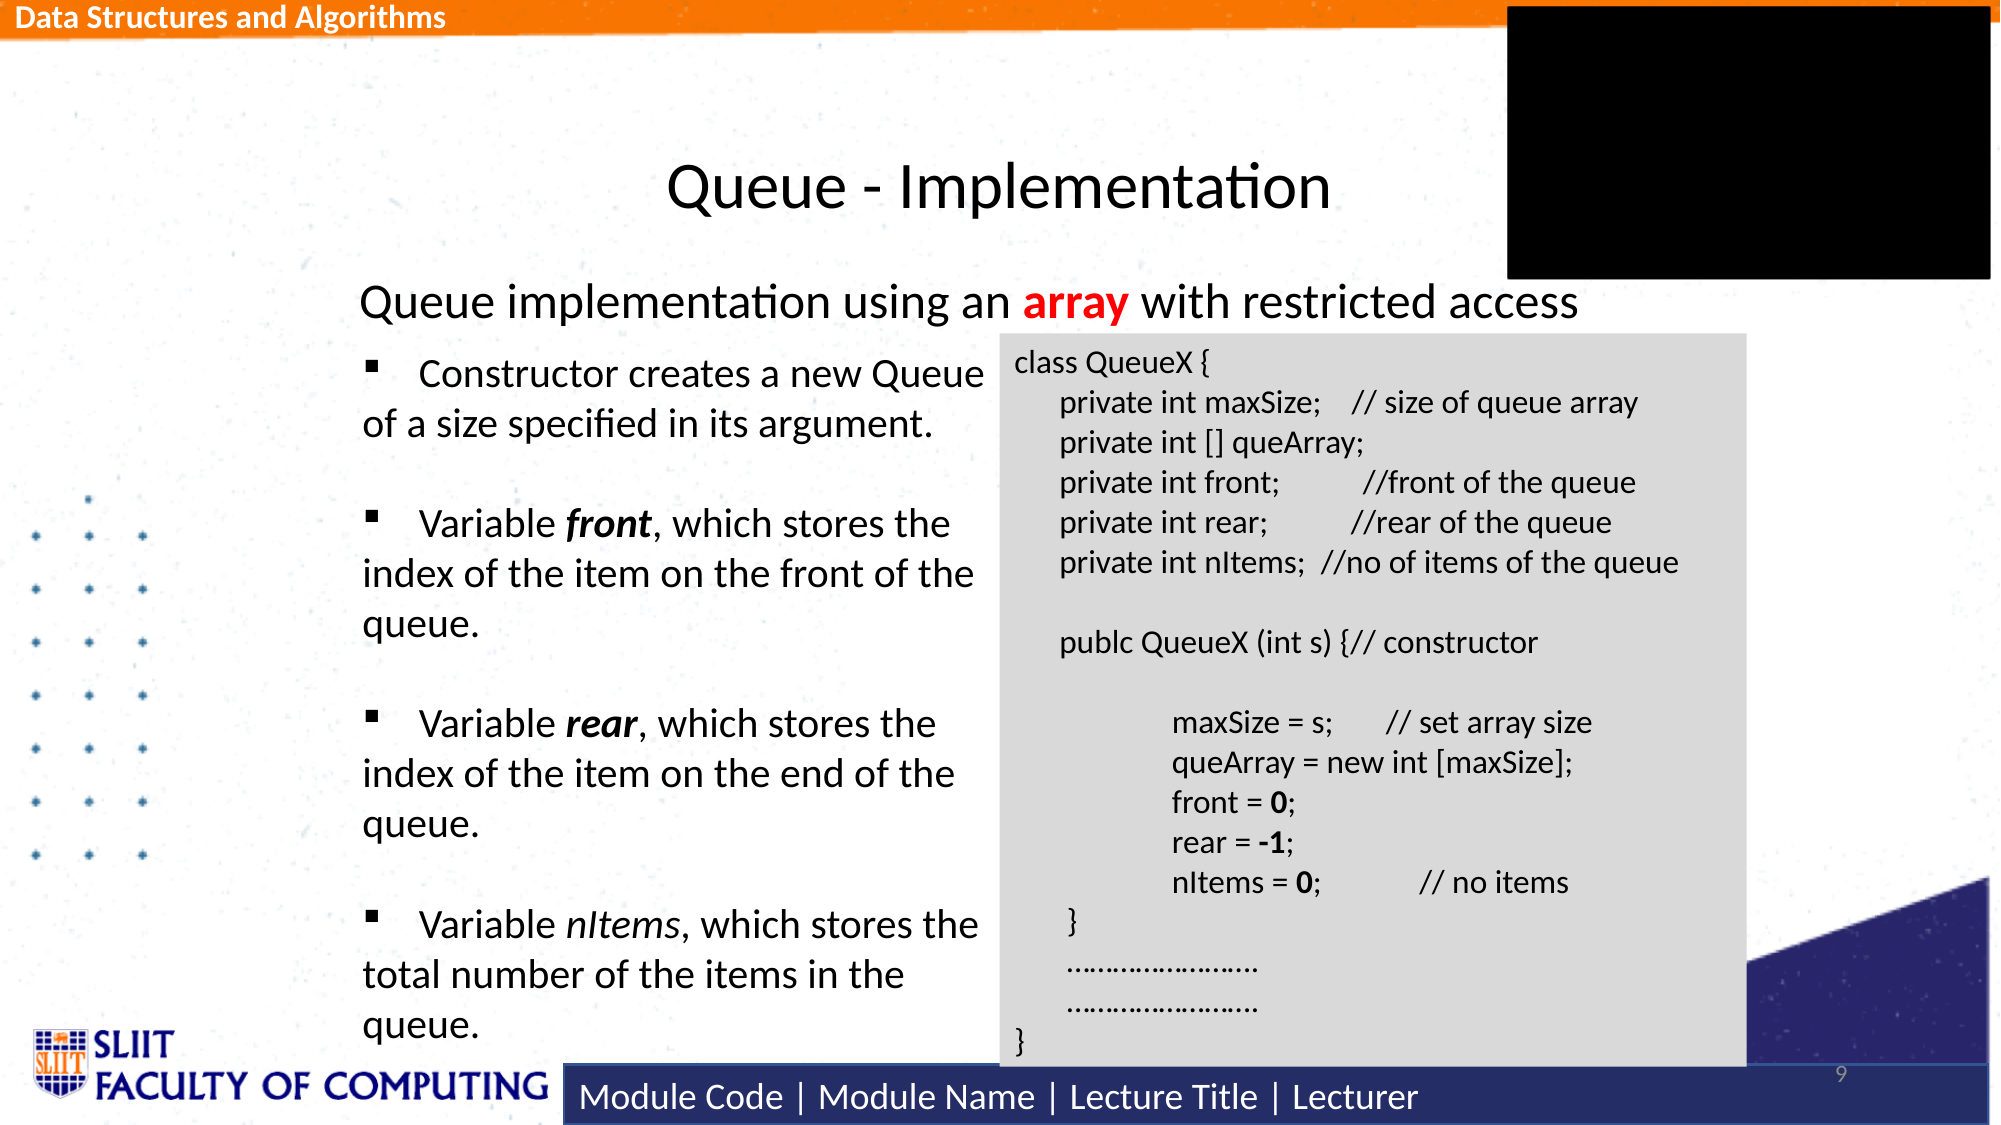

# Queue - Implementation
Queue implementation using an array with restricted access
class QueueX {
      private int maxSize;    // size of queue array
      private int [] queArray;
      private int front;           //front of the queue
      private int rear;           //rear of the queue
      private int nItems;  //no of items of the queue

      publc QueueX (int s) {// constructor

	 maxSize = s;       // set array size
	 queArray = new int [maxSize];
	 front = 0;
	 rear = -1;
	 nItems = 0;             // no items
       }
       …………………….
       …………………….
}
Constructor creates a new Queue
of a size specified in its argument.

Variable front, which stores the
index of the item on the front of the
queue.

Variable rear, which stores the
index of the item on the end of the
queue.

Variable nItems, which stores the
total number of the items in the
queue.

9